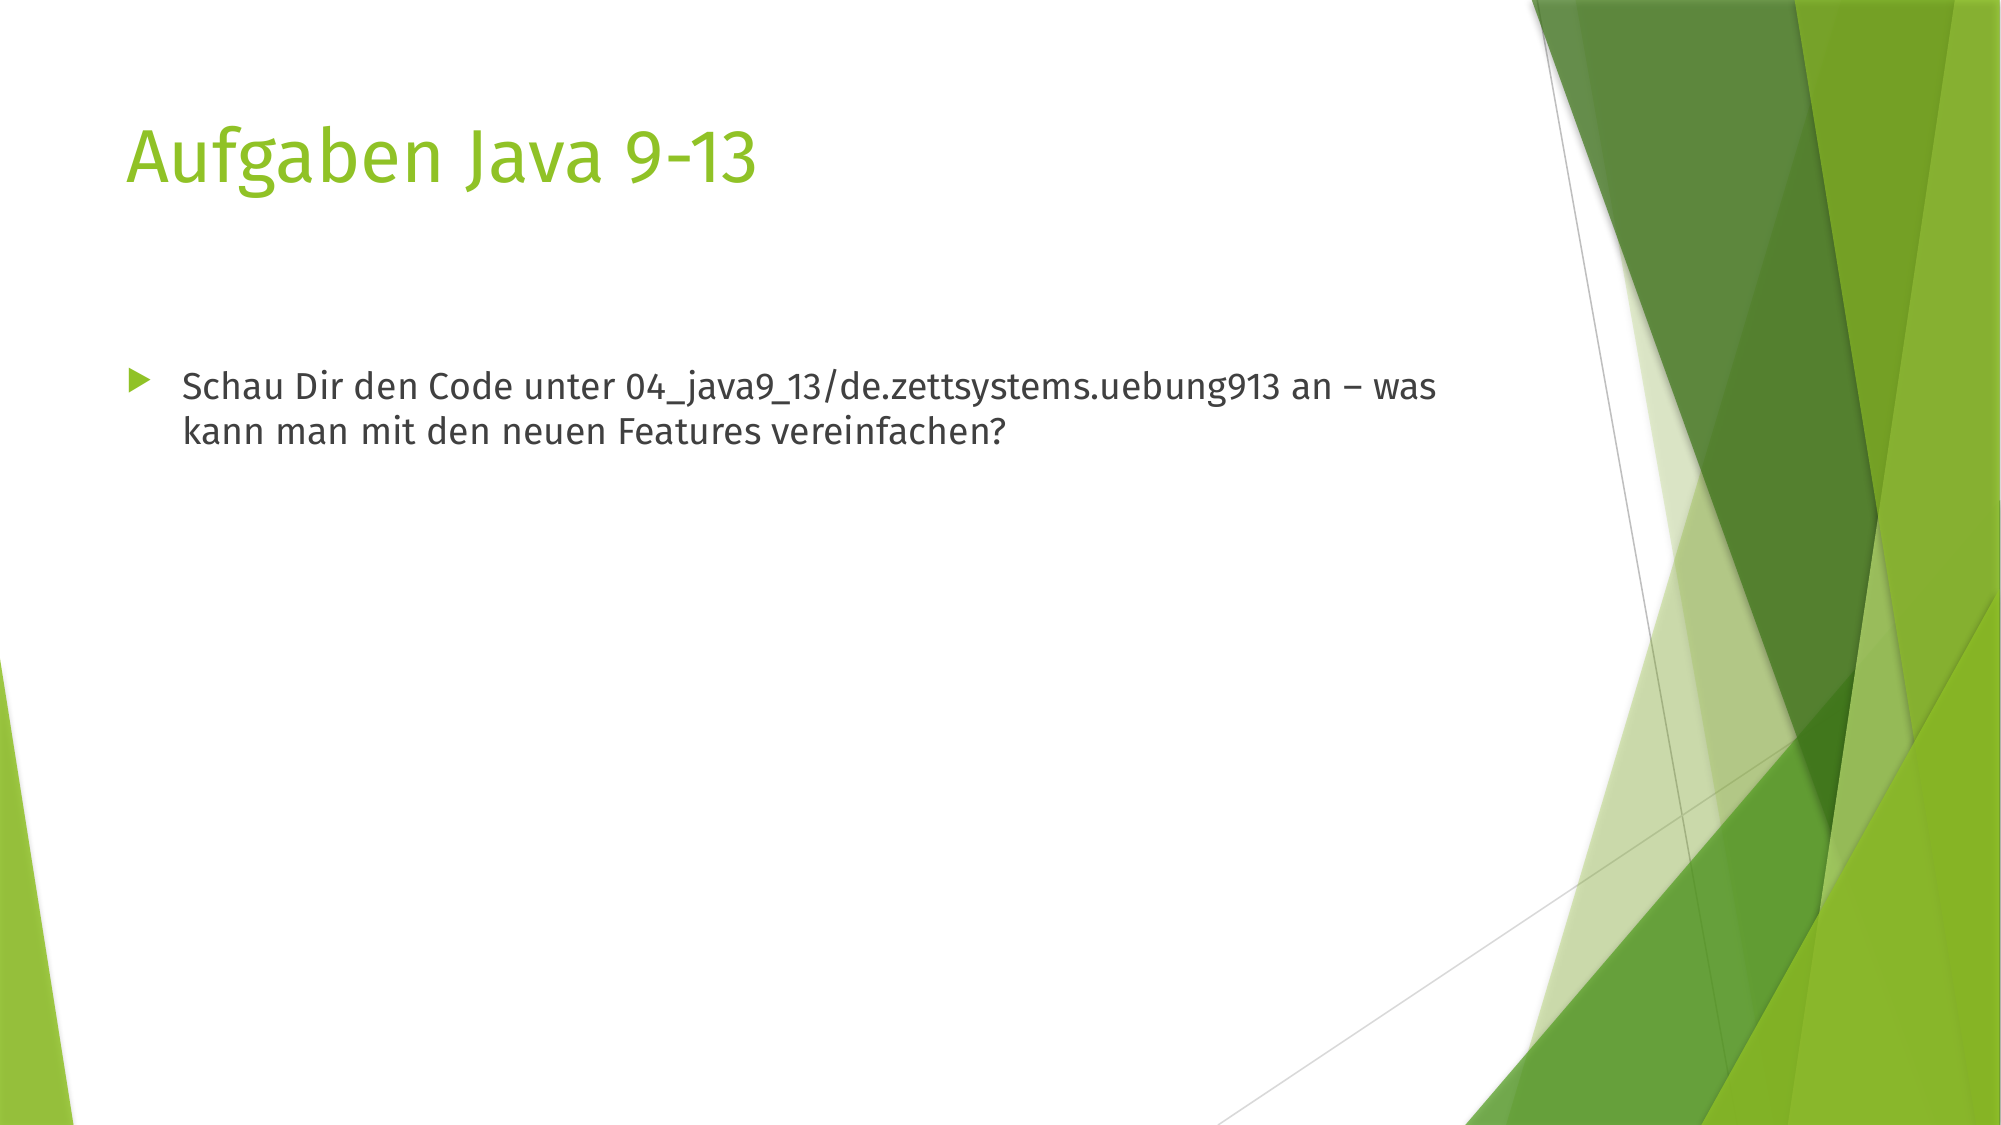

# Aufgaben Java 9-13
Schau Dir den Code unter 04_java9_13/de.zettsystems.uebung913 an – was kann man mit den neuen Features vereinfachen?